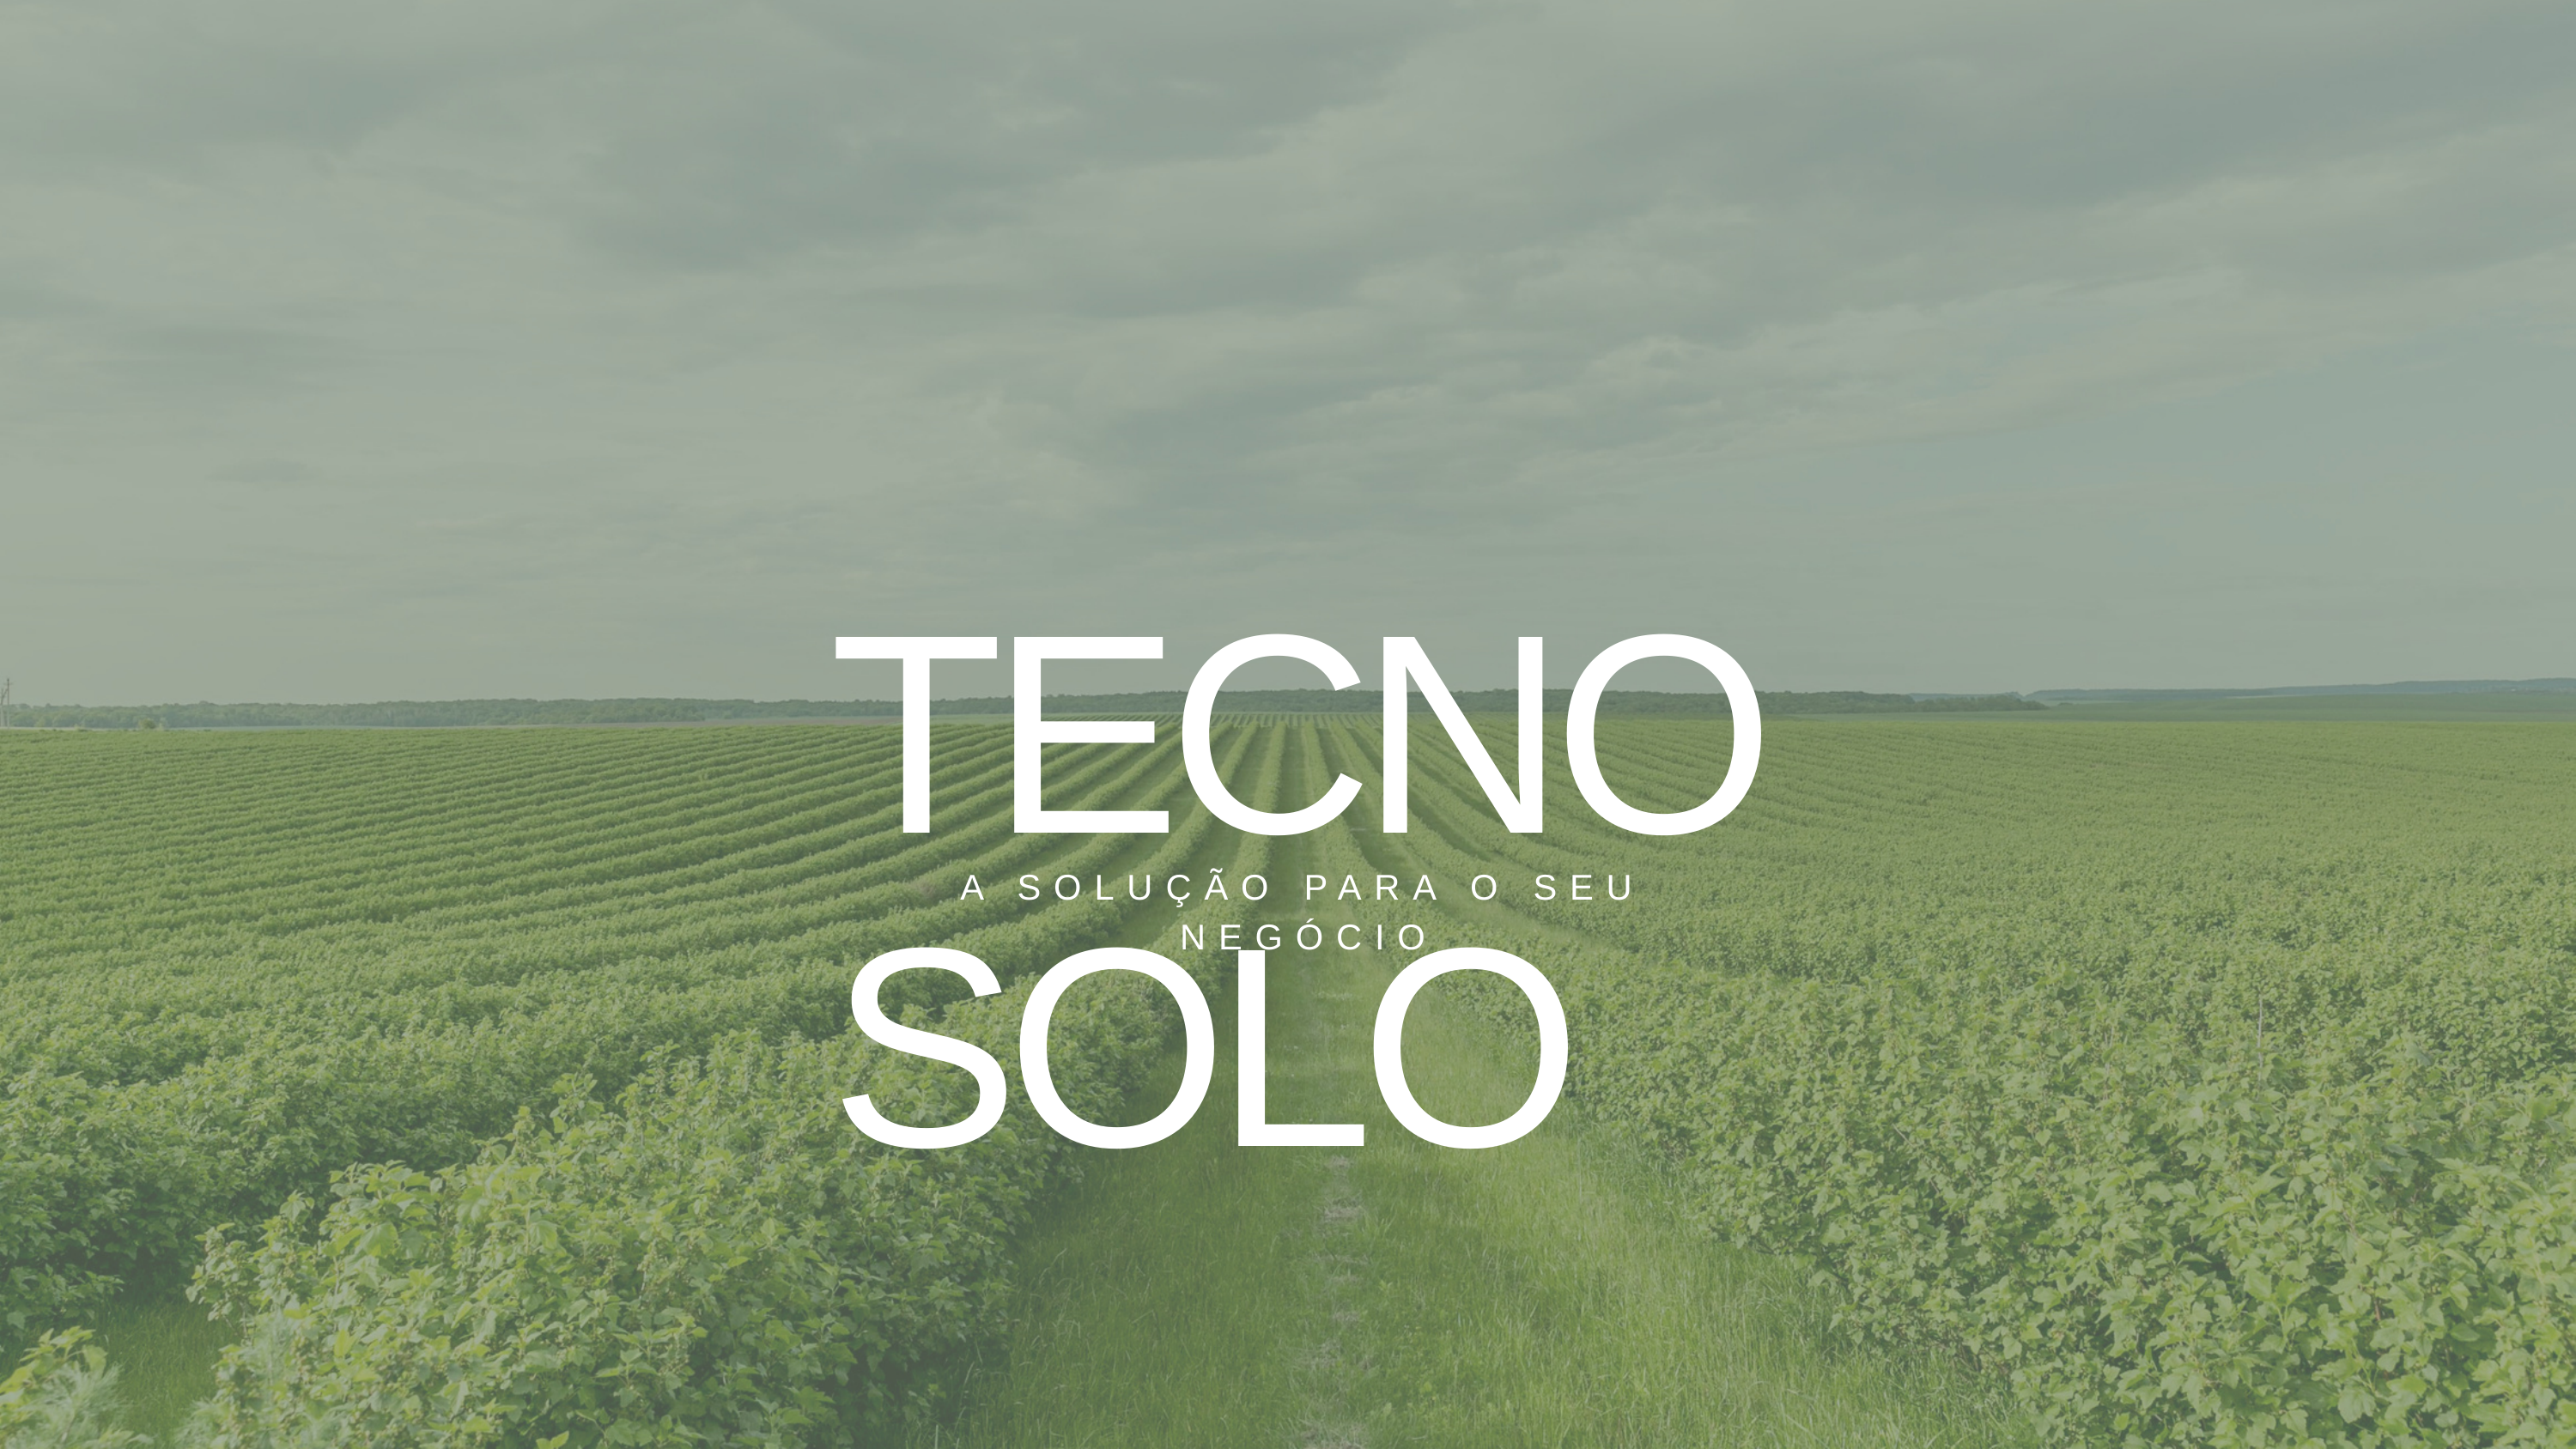

TECNOSOLO
A SOLUÇÃO PARA O SEU NEGÓCIO